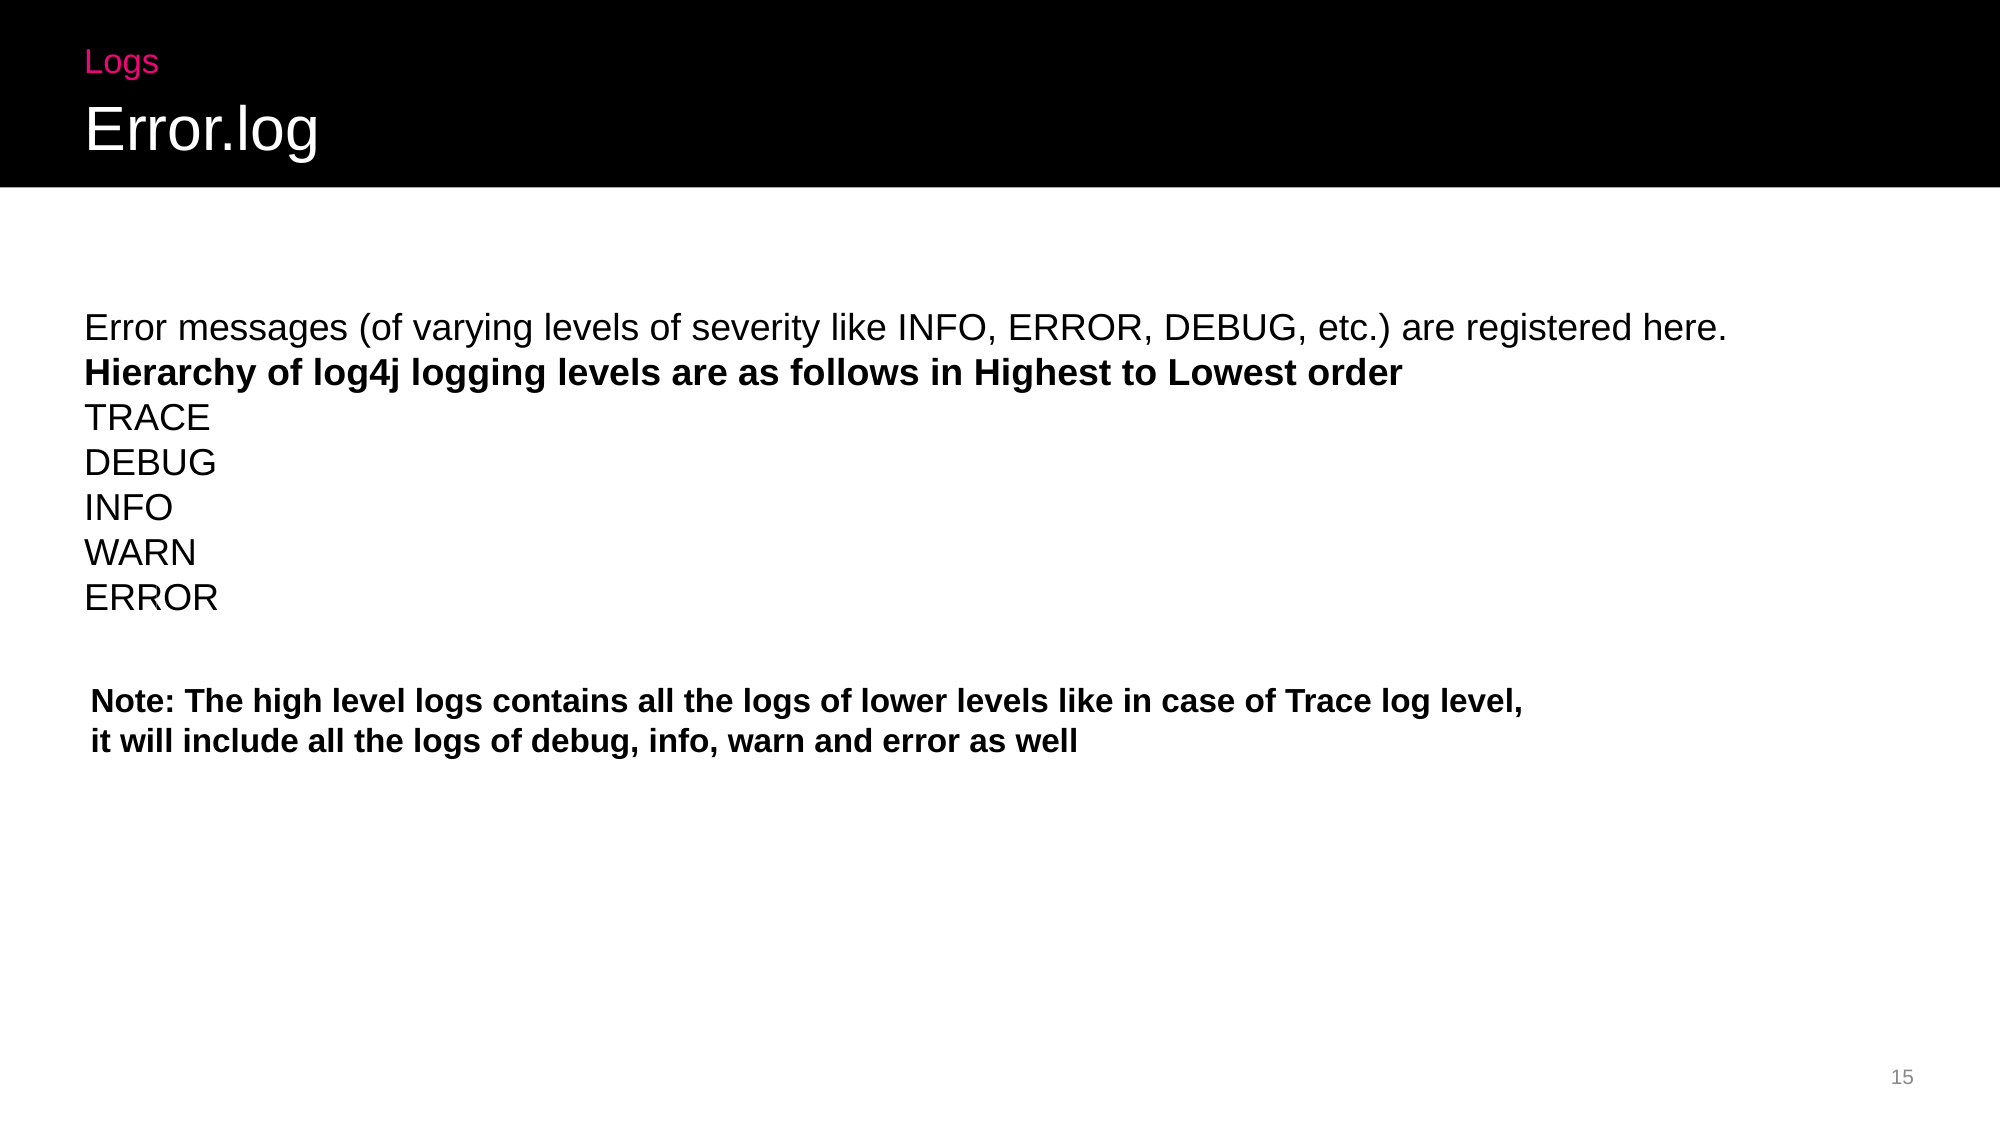

Logs

Error.log

Error messages (of varying levels of severity like INFO, ERROR, DEBUG, etc.) are registered here.
Hierarchy of log4j logging levels are as follows in Highest to Lowest order
TRACE
DEBUG
INFO
WARN
ERROR

Note: The high level logs contains all the logs of lower levels like in case of Trace log level,
it will include all the logs of debug, info, warn and error as well

15